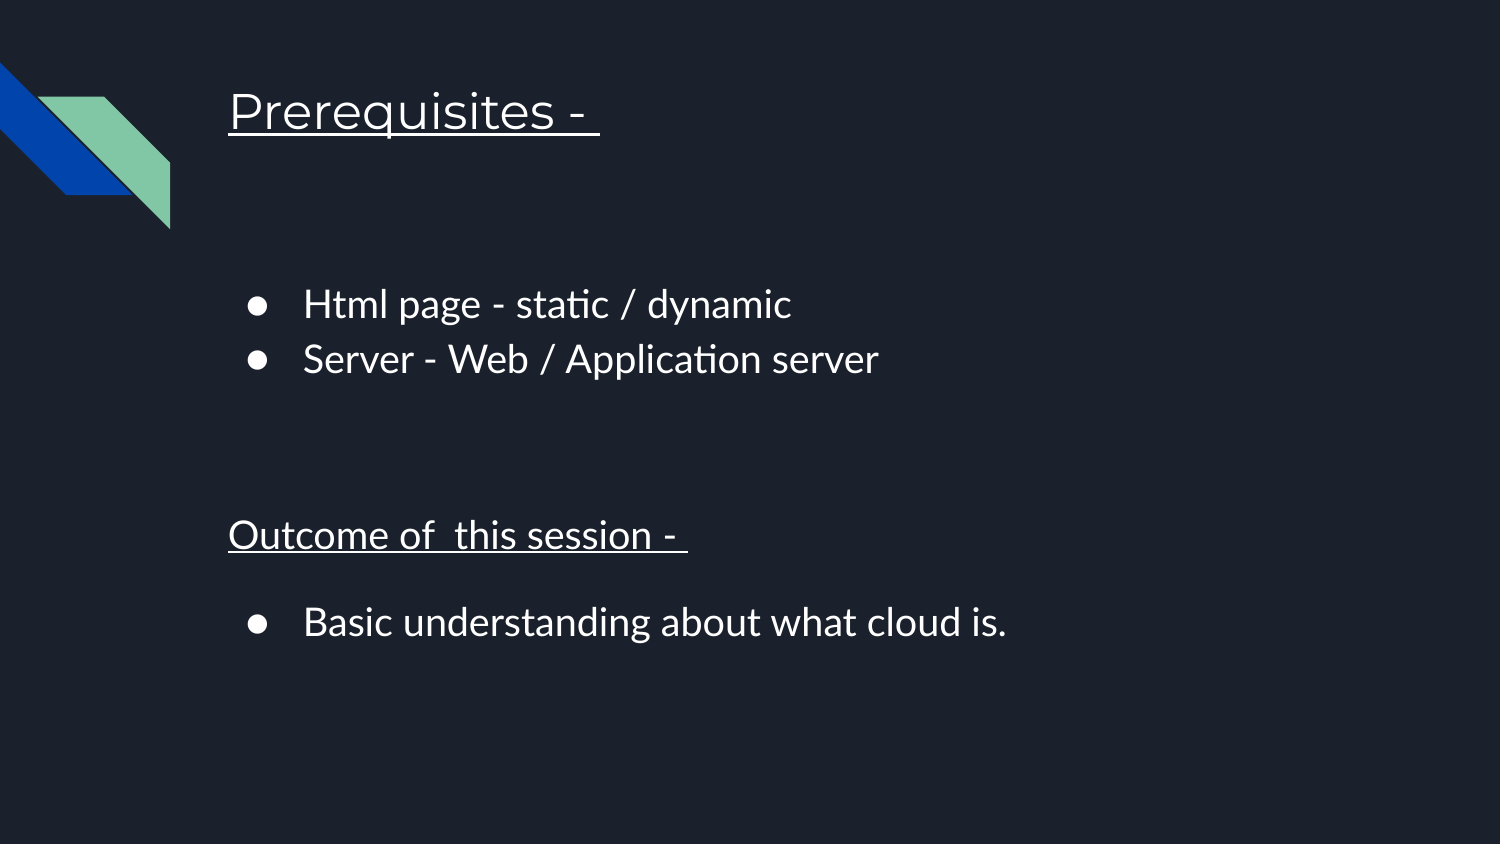

# Prerequisites -
Html page - static / dynamic
Server - Web / Application server

Outcome of  this session -
Basic understanding about what cloud is.